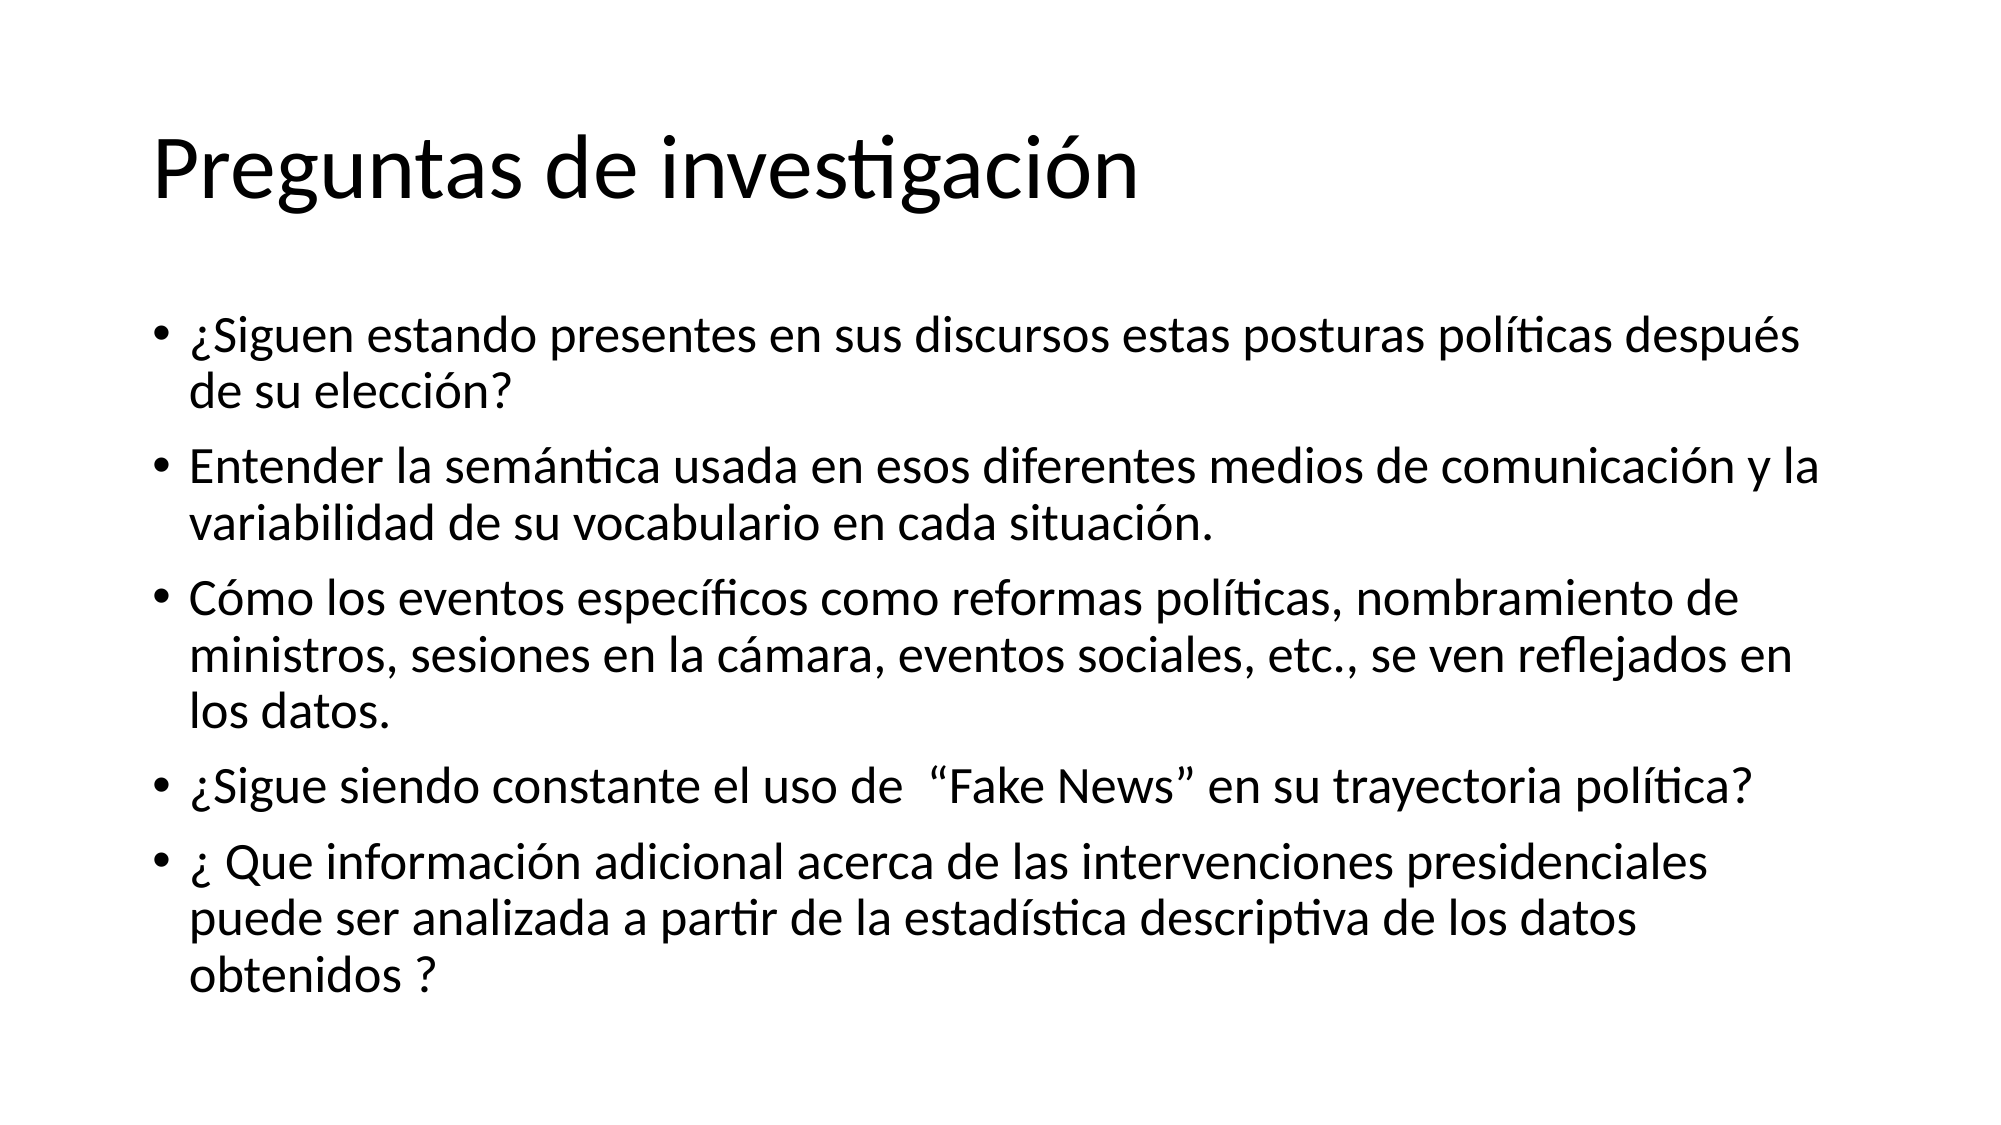

# Preguntas de investigación
¿Siguen estando presentes en sus discursos estas posturas políticas después de su elección?
Entender la semántica usada en esos diferentes medios de comunicación y la variabilidad de su vocabulario en cada situación.
Cómo los eventos específicos como reformas políticas, nombramiento de ministros, sesiones en la cámara, eventos sociales, etc., se ven reflejados en los datos.
¿Sigue siendo constante el uso de  “Fake News” en su trayectoria política?
¿ Que información adicional acerca de las intervenciones presidenciales puede ser analizada a partir de la estadística descriptiva de los datos obtenidos ?